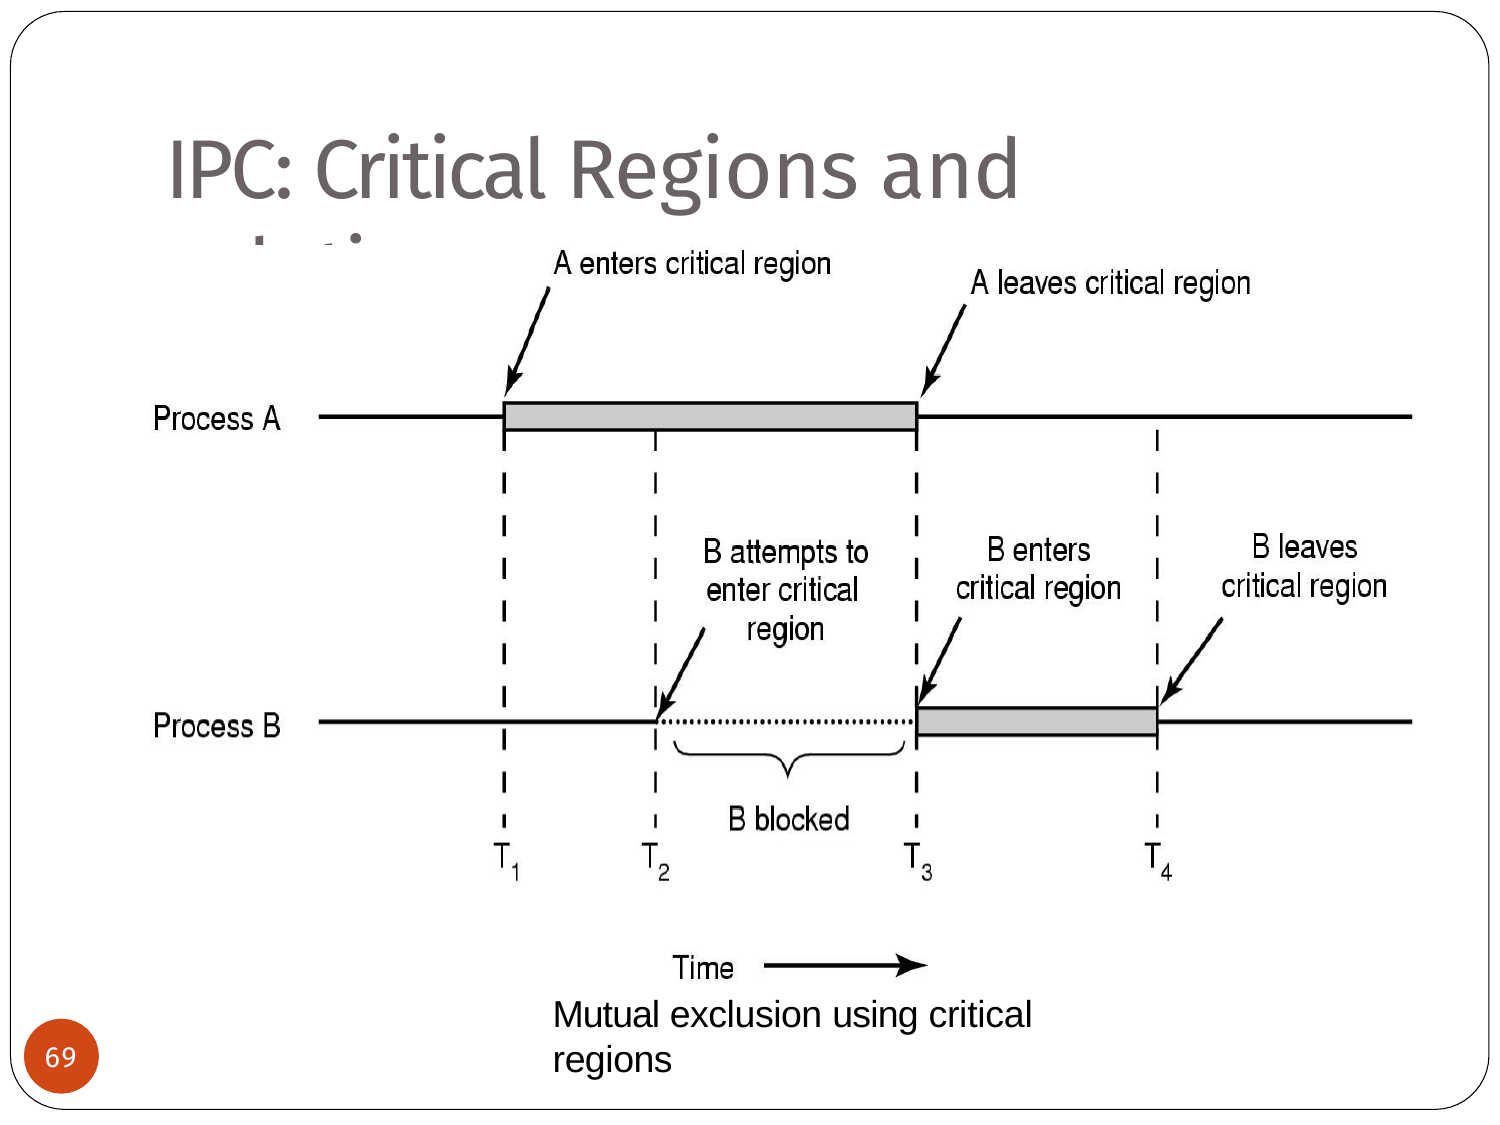

# IPC: Critical Regions and solution

Mutual exclusion using critical regions

69